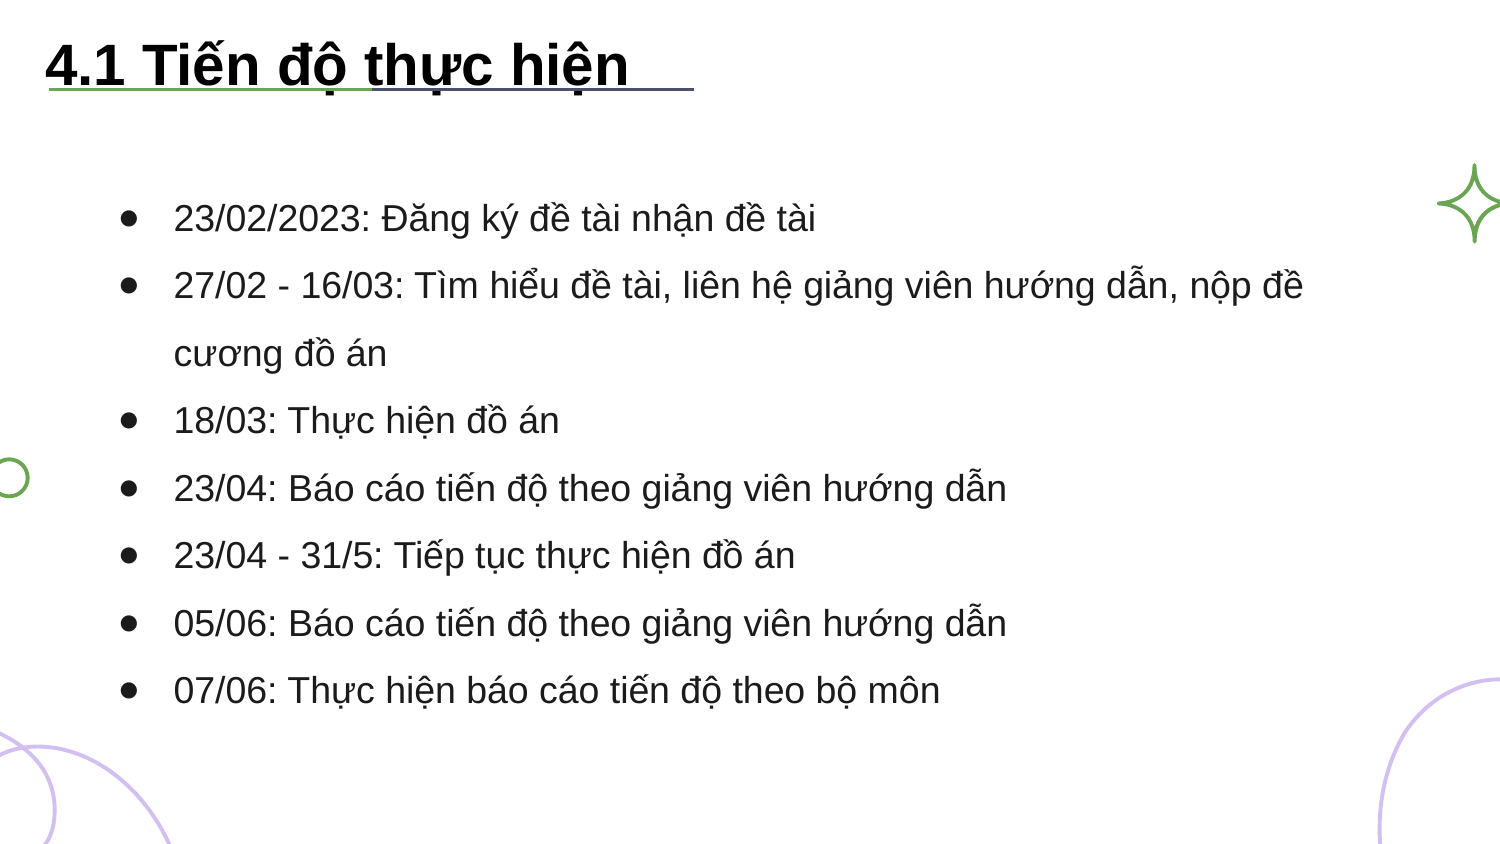

4.1 Tiến độ thực hiện

23/02/2023: Đăng ký đề tài nhận đề tài
27/02 - 16/03: Tìm hiểu đề tài, liên hệ giảng viên hướng dẫn, nộp đề cương đồ án
18/03: Thực hiện đồ án
23/04: Báo cáo tiến độ theo giảng viên hướng dẫn
23/04 - 31/5: Tiếp tục thực hiện đồ án
05/06: Báo cáo tiến độ theo giảng viên hướng dẫn
07/06: Thực hiện báo cáo tiến độ theo bộ môn